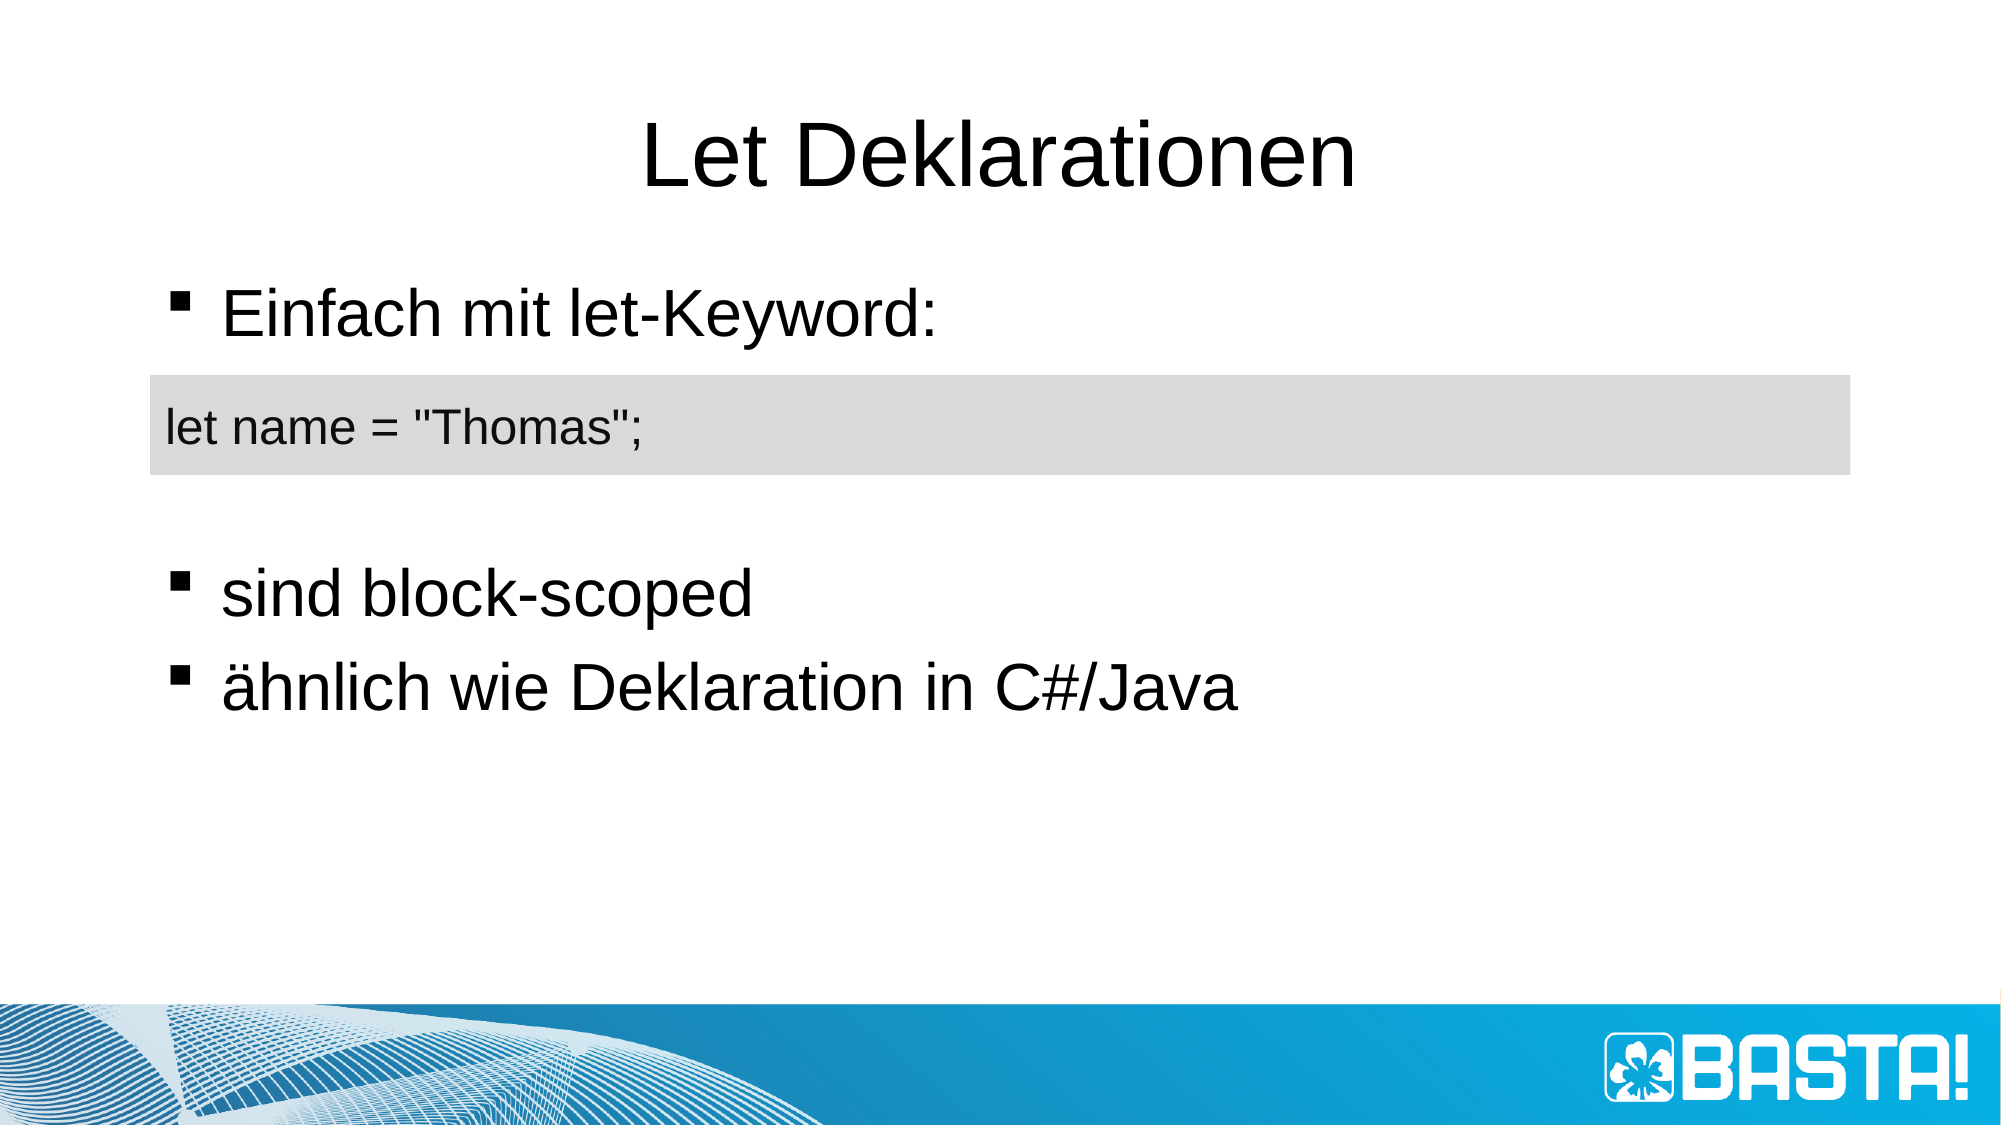

# Let Deklarationen
Einfach mit let-Keyword:

sind block-scoped
ähnlich wie Deklaration in C#/Java

let name = "Thomas";